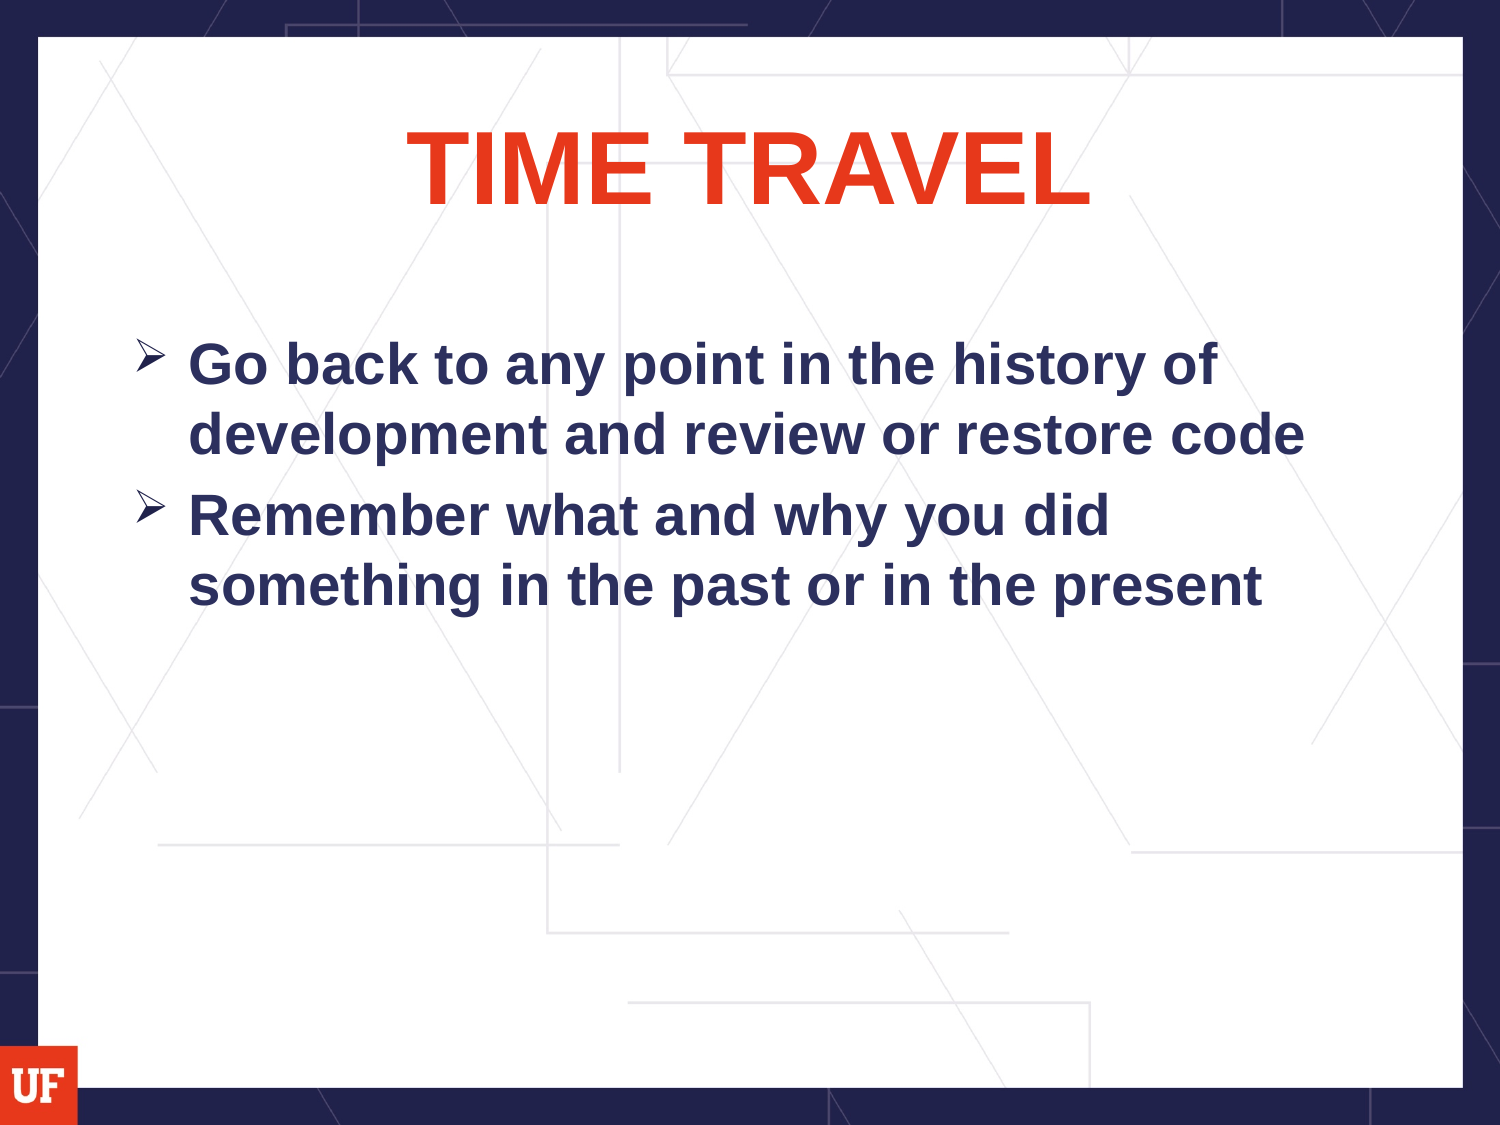

# TIME TRAVEL
Go back to any point in the history of development and review or restore code
Remember what and why you did something in the past or in the present